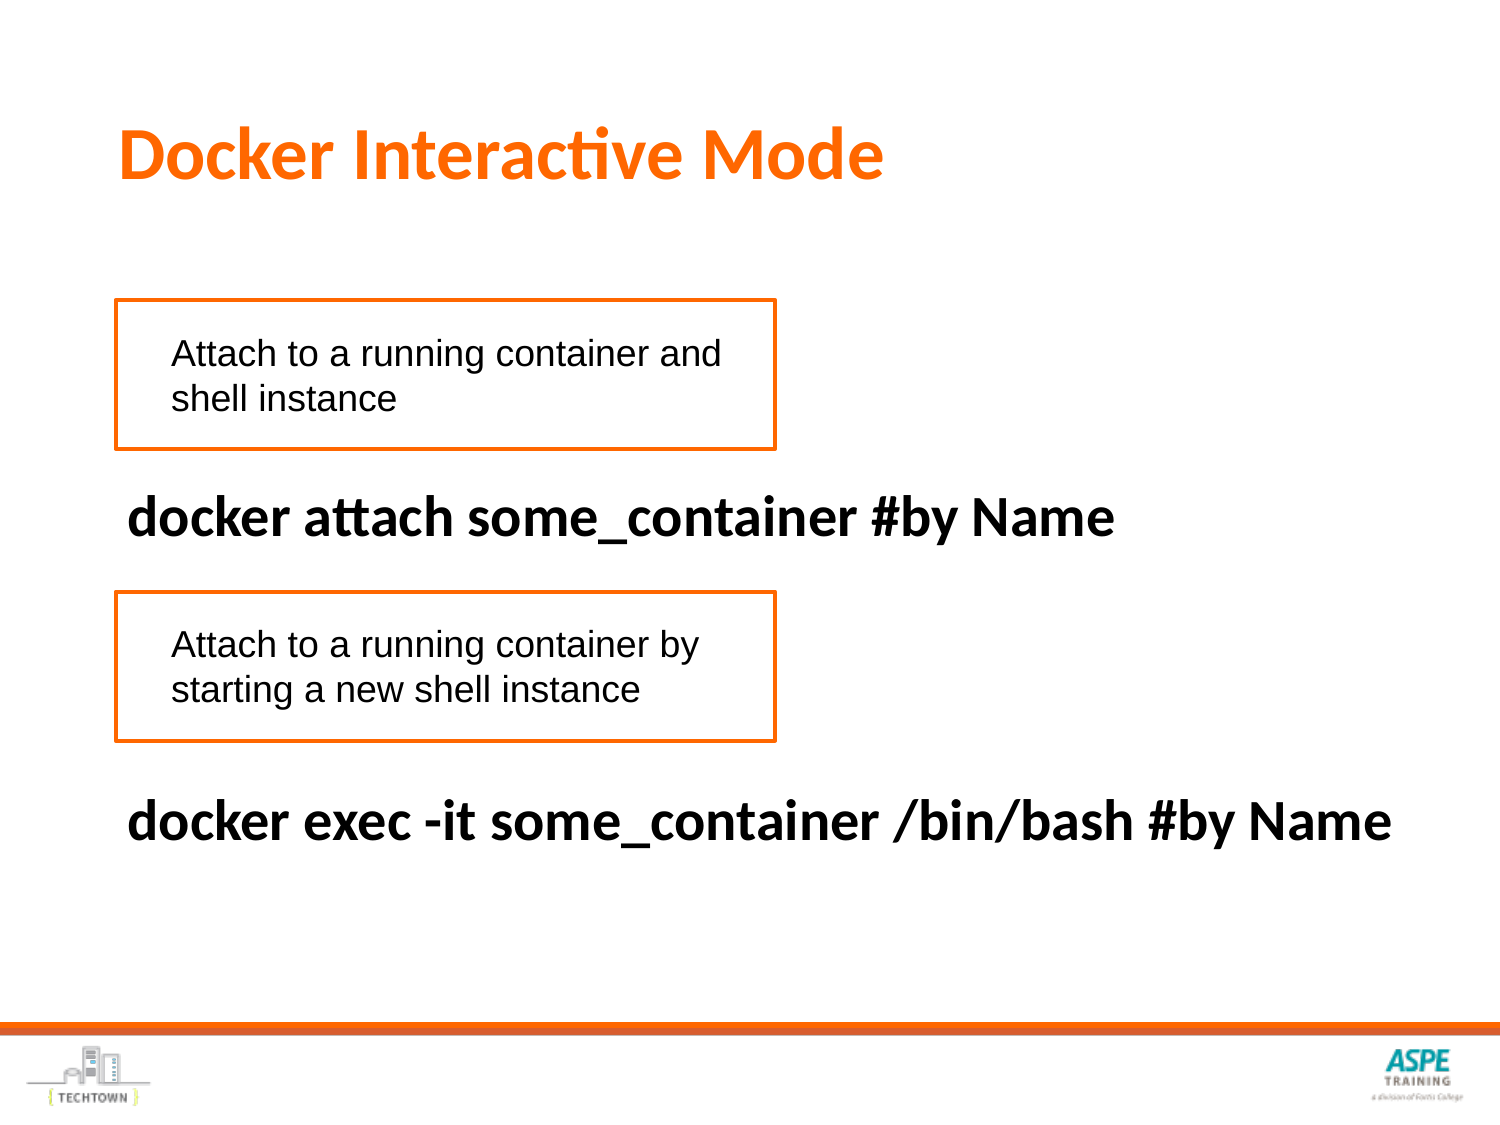

# Docker Interactive Mode

Attach to a running container and shell instance
docker attach some_container #by Name

Attach to a running container by starting a new shell instance
docker exec -it some_container /bin/bash #by Name